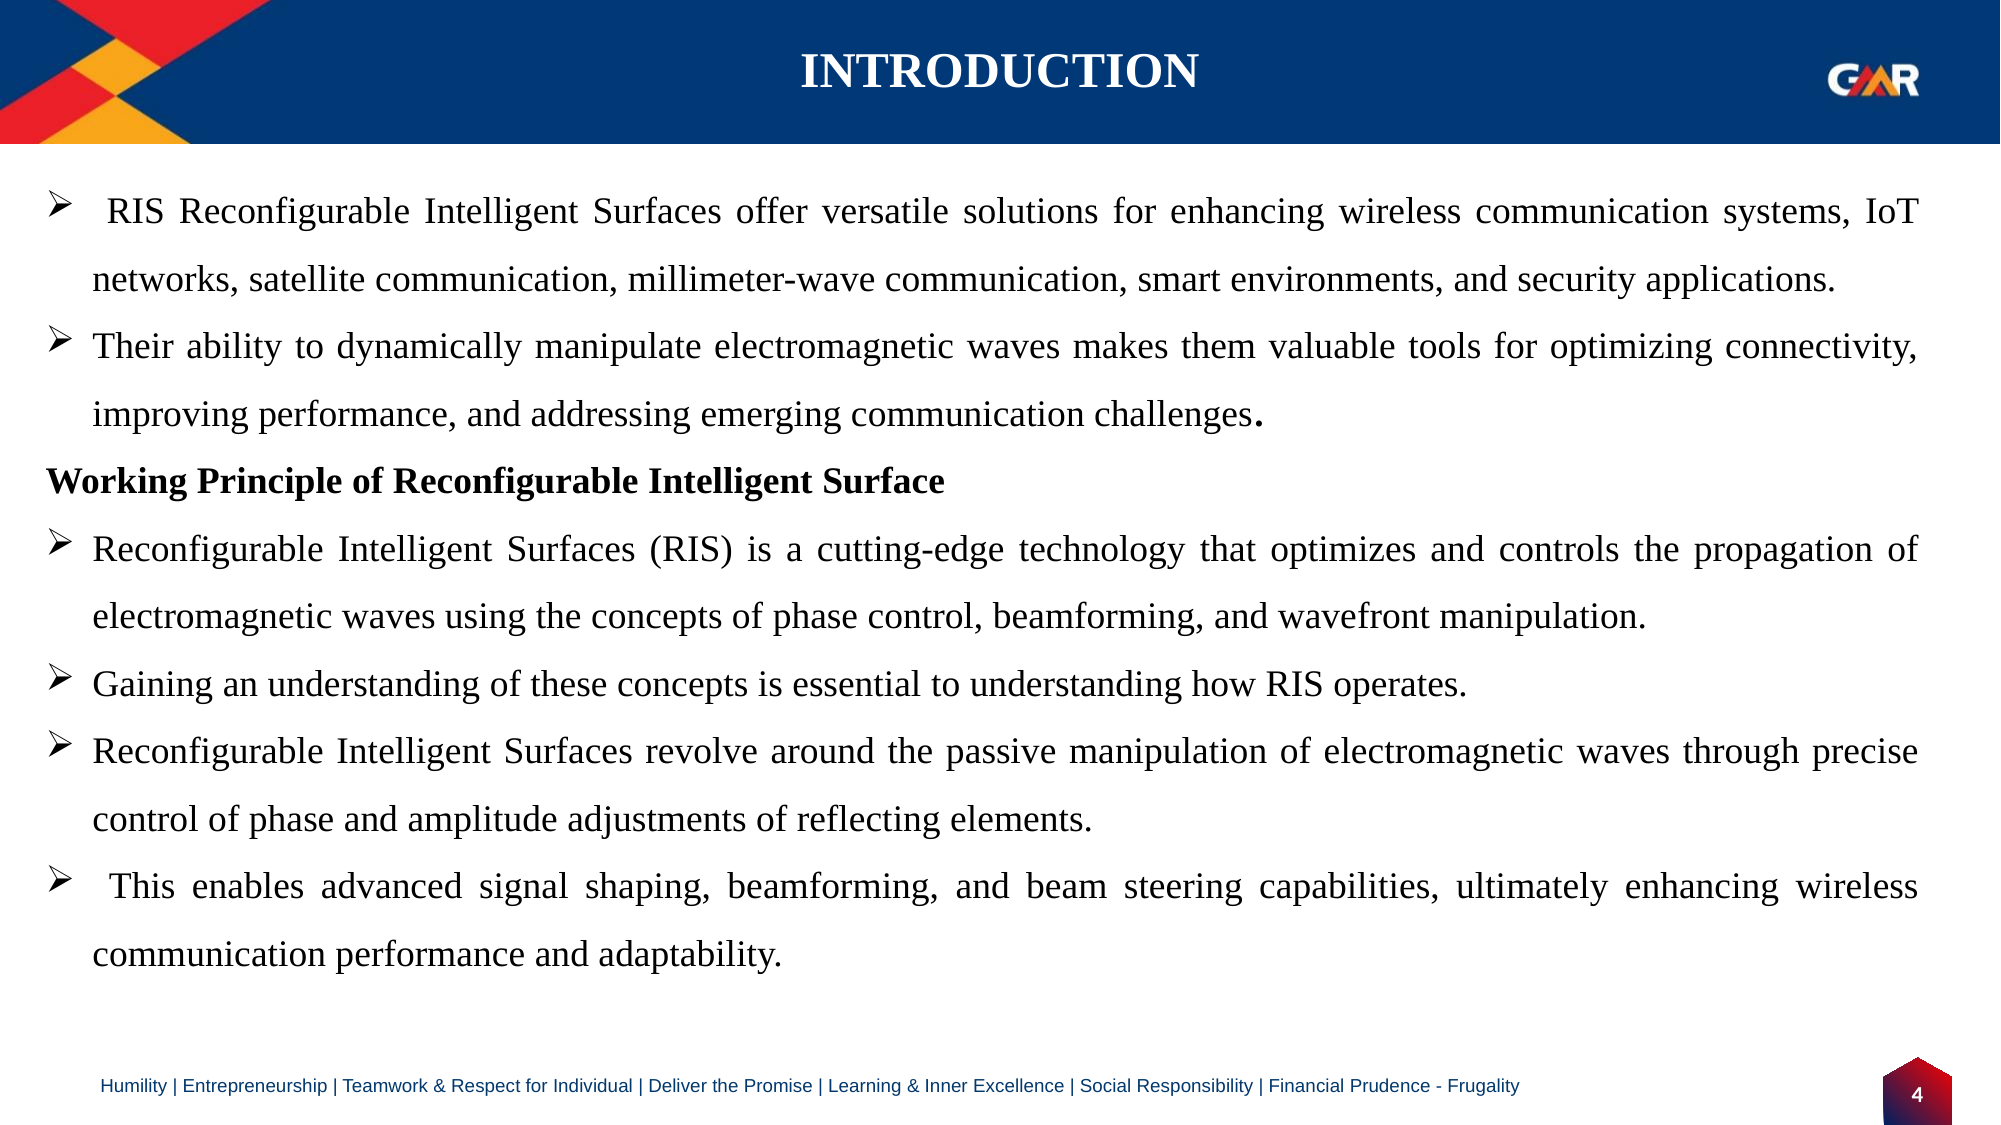

# INTRODUCTION

 RIS Reconfigurable Intelligent Surfaces offer versatile solutions for enhancing wireless communication systems, IoT networks, satellite communication, millimeter-wave communication, smart environments, and security applications.
Their ability to dynamically manipulate electromagnetic waves makes them valuable tools for optimizing connectivity, improving performance, and addressing emerging communication challenges.
Working Principle of Reconfigurable Intelligent Surface
Reconfigurable Intelligent Surfaces (RIS) is a cutting-edge technology that optimizes and controls the propagation of electromagnetic waves using the concepts of phase control, beamforming, and wavefront manipulation.
Gaining an understanding of these concepts is essential to understanding how RIS operates.
Reconfigurable Intelligent Surfaces revolve around the passive manipulation of electromagnetic waves through precise control of phase and amplitude adjustments of reflecting elements.
 This enables advanced signal shaping, beamforming, and beam steering capabilities, ultimately enhancing wireless communication performance and adaptability.